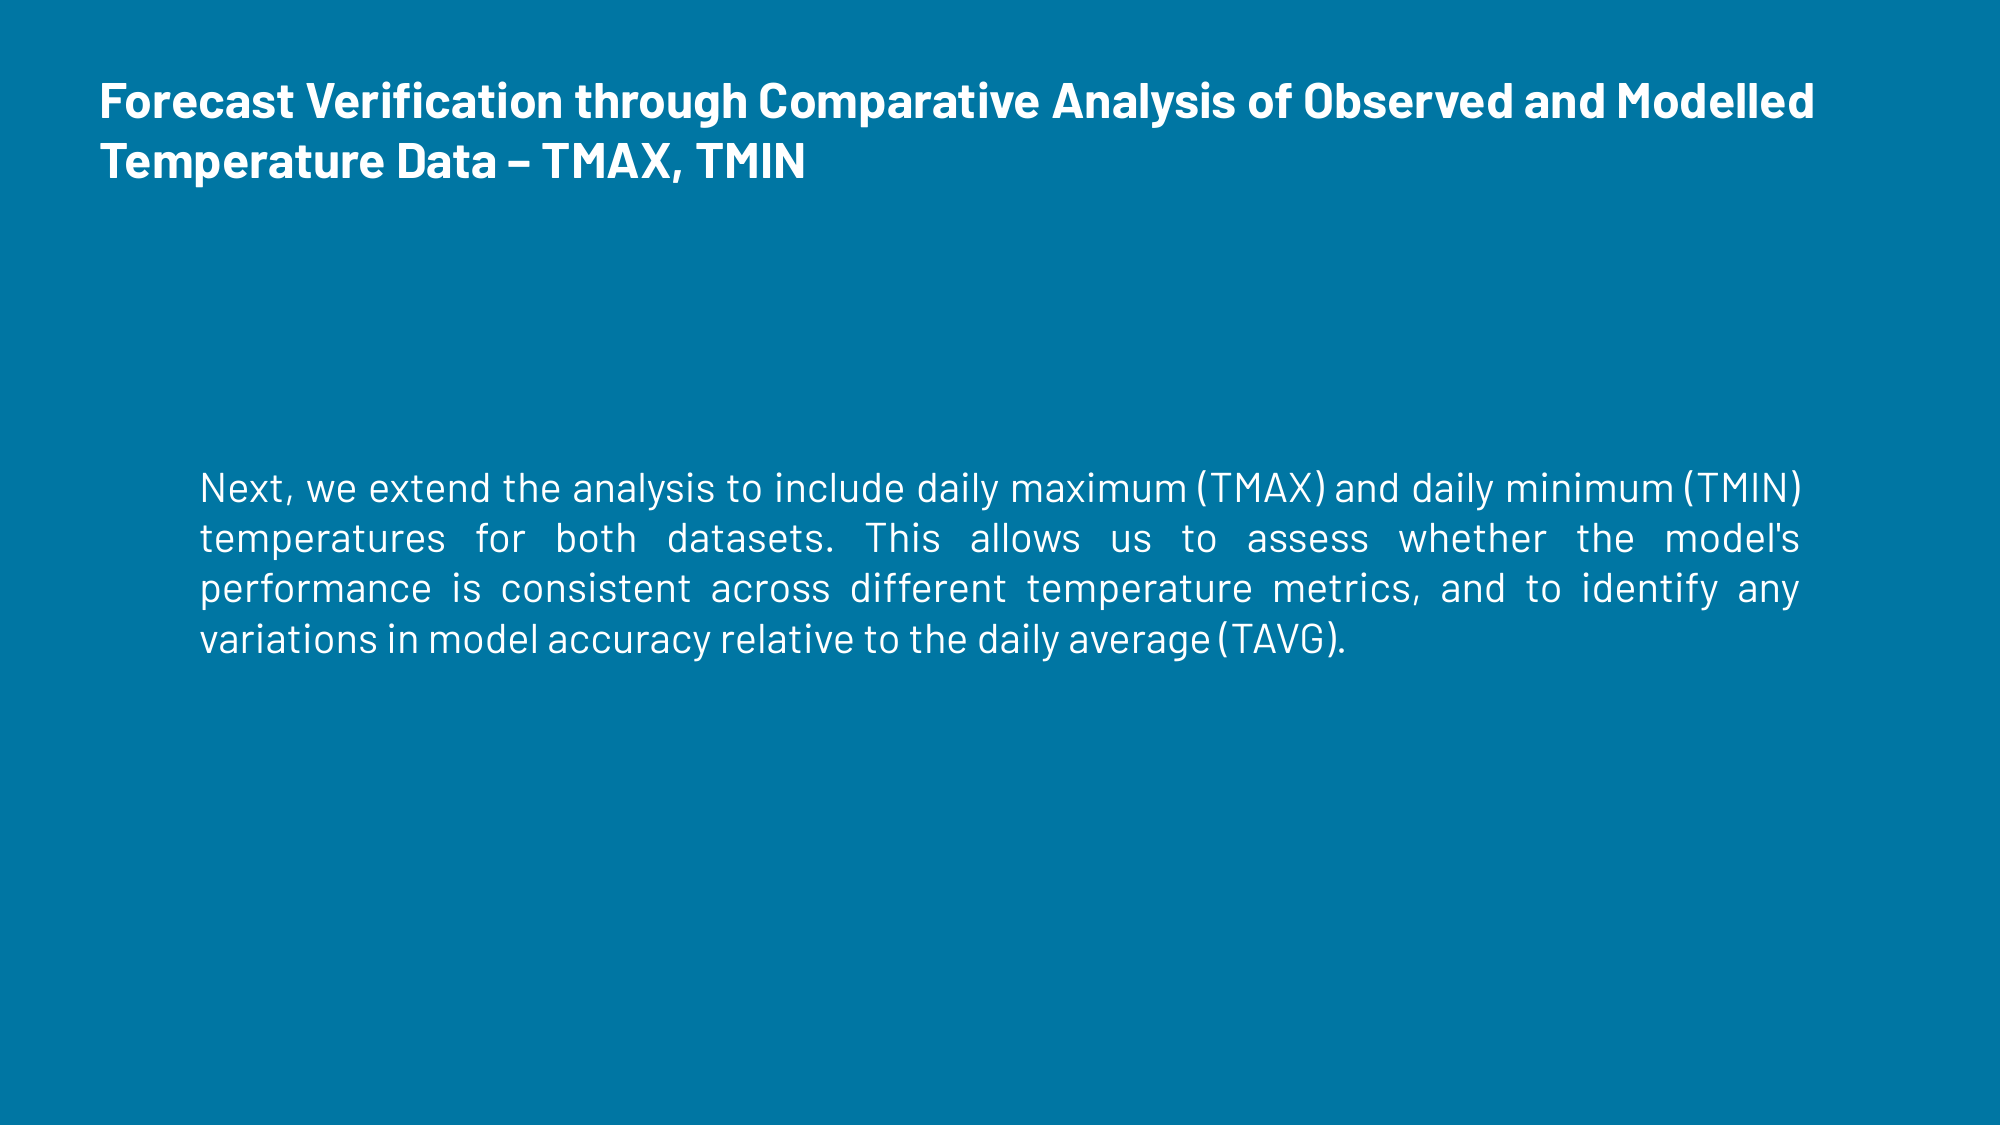

Forecast Verification through Comparative Analysis of Observed and Modelled Temperature Data – TMAX, TMIN
Next, we extend the analysis to include daily maximum (TMAX) and daily minimum (TMIN) temperatures for both datasets. This allows us to assess whether the model's performance is consistent across different temperature metrics, and to identify any variations in model accuracy relative to the daily average (TAVG).